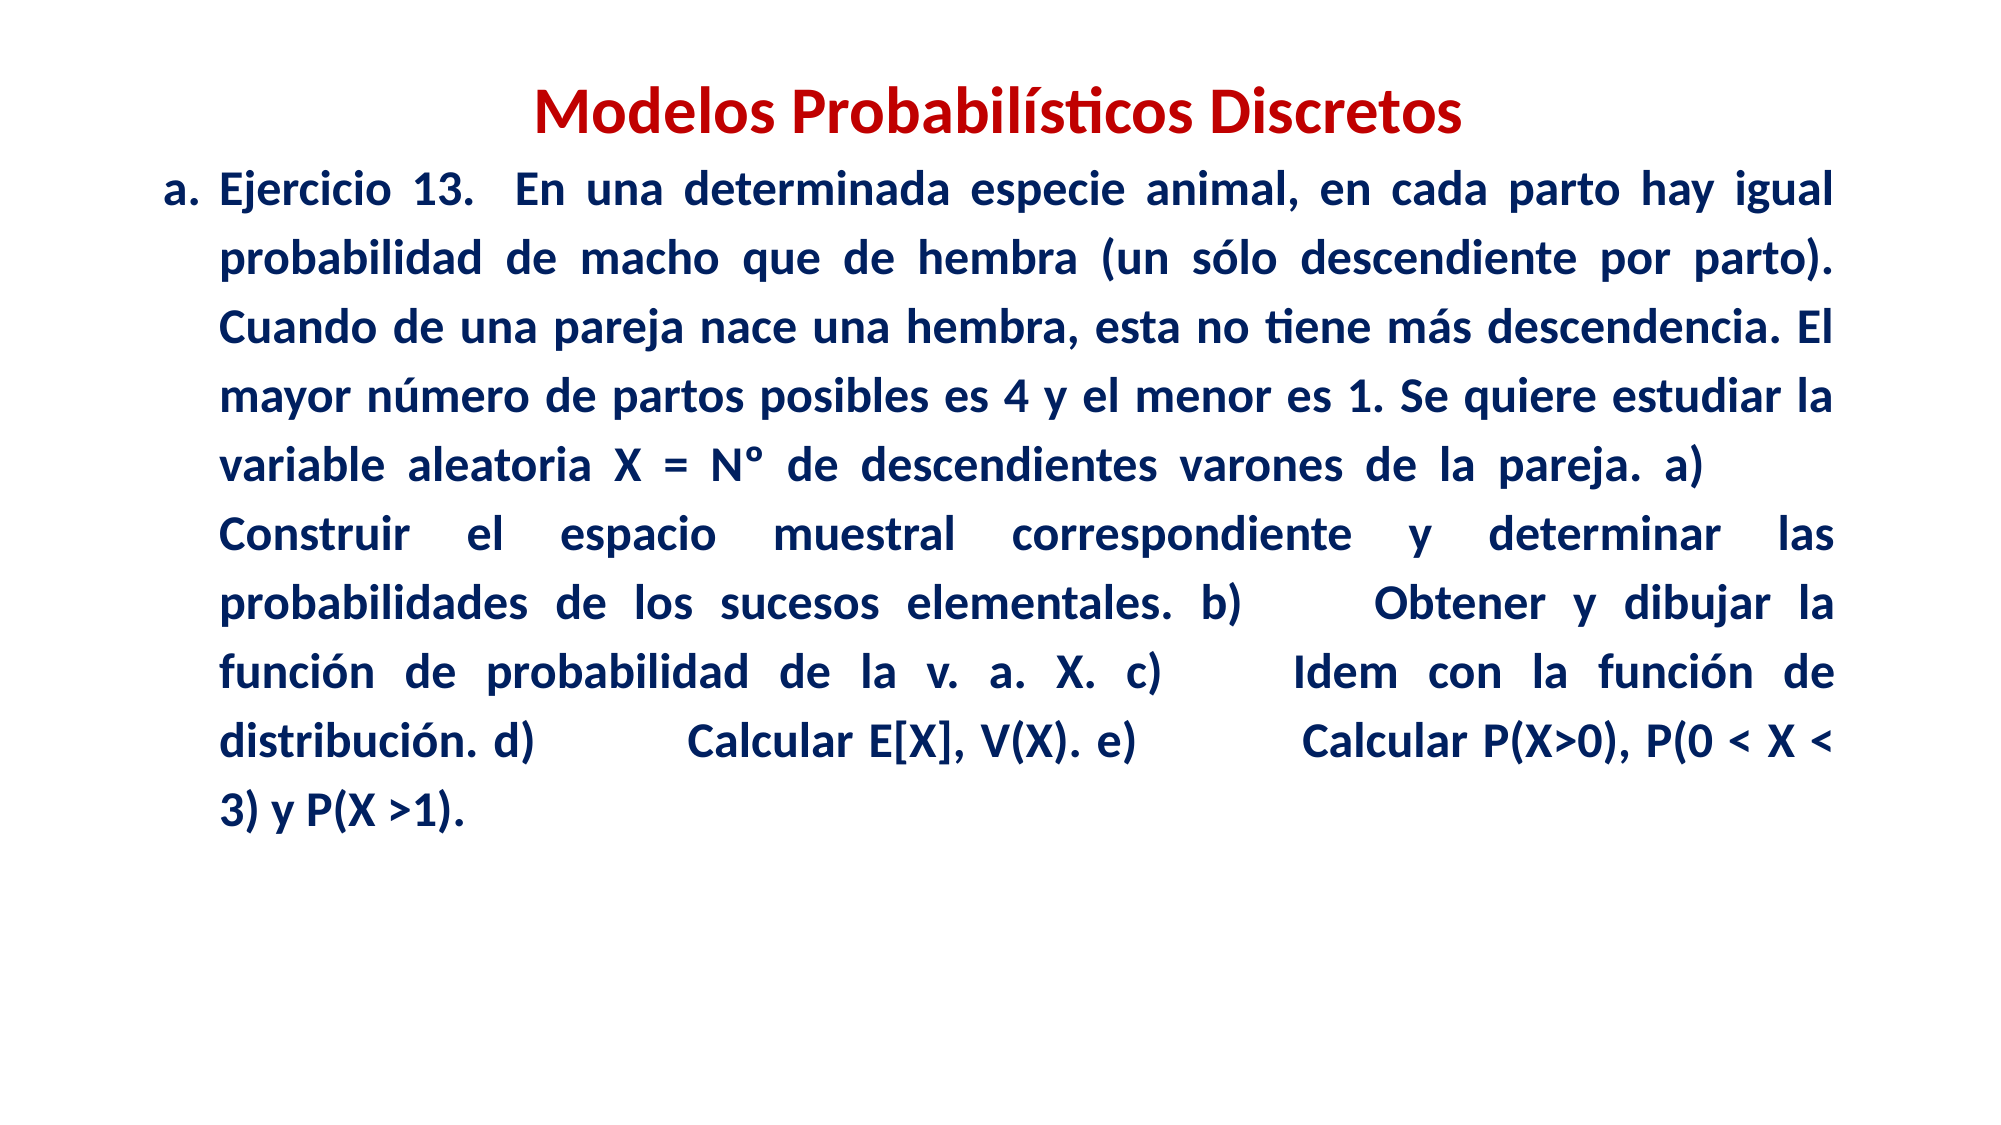

Modelos Probabilísticos Discretos
Ejercicio 13.  En una determinada especie animal, en cada parto hay igual probabilidad de macho que de hembra (un sólo descendiente por parto). Cuando de una pareja nace una hembra, esta no tiene más descendencia. El mayor número de partos posibles es 4 y el menor es 1. Se quiere estudiar la variable aleatoria X = Nº de descendientes varones de la pareja. a)	 Construir el espacio muestral correspondiente y determinar las probabilidades de los sucesos elementales. b)	 Obtener y dibujar la función de probabilidad de la v. a. X. c)	 Idem con la función de distribución. d)	 Calcular E[X], V(X). e)	 Calcular P(X>0), P(0 < X < 3) y P(X >1).